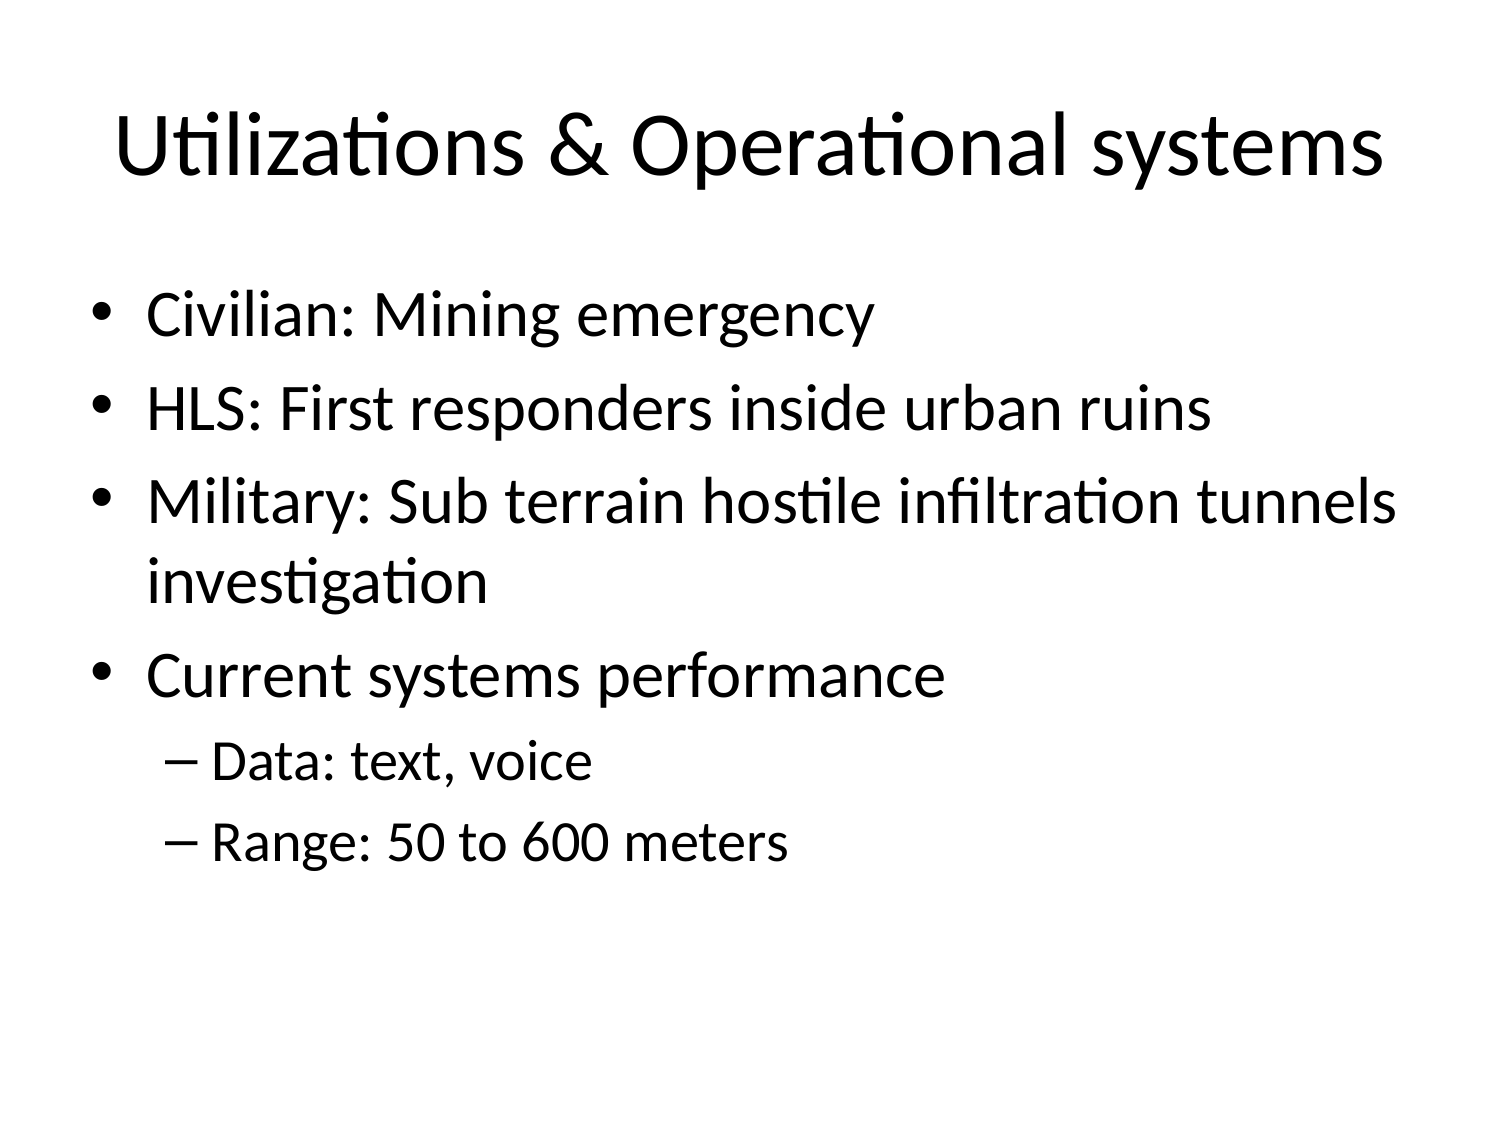

# Utilizations & Operational systems
Civilian: Mining emergency
HLS: First responders inside urban ruins
Military: Sub terrain hostile infiltration tunnels investigation
Current systems performance
Data: text, voice
Range: 50 to 600 meters